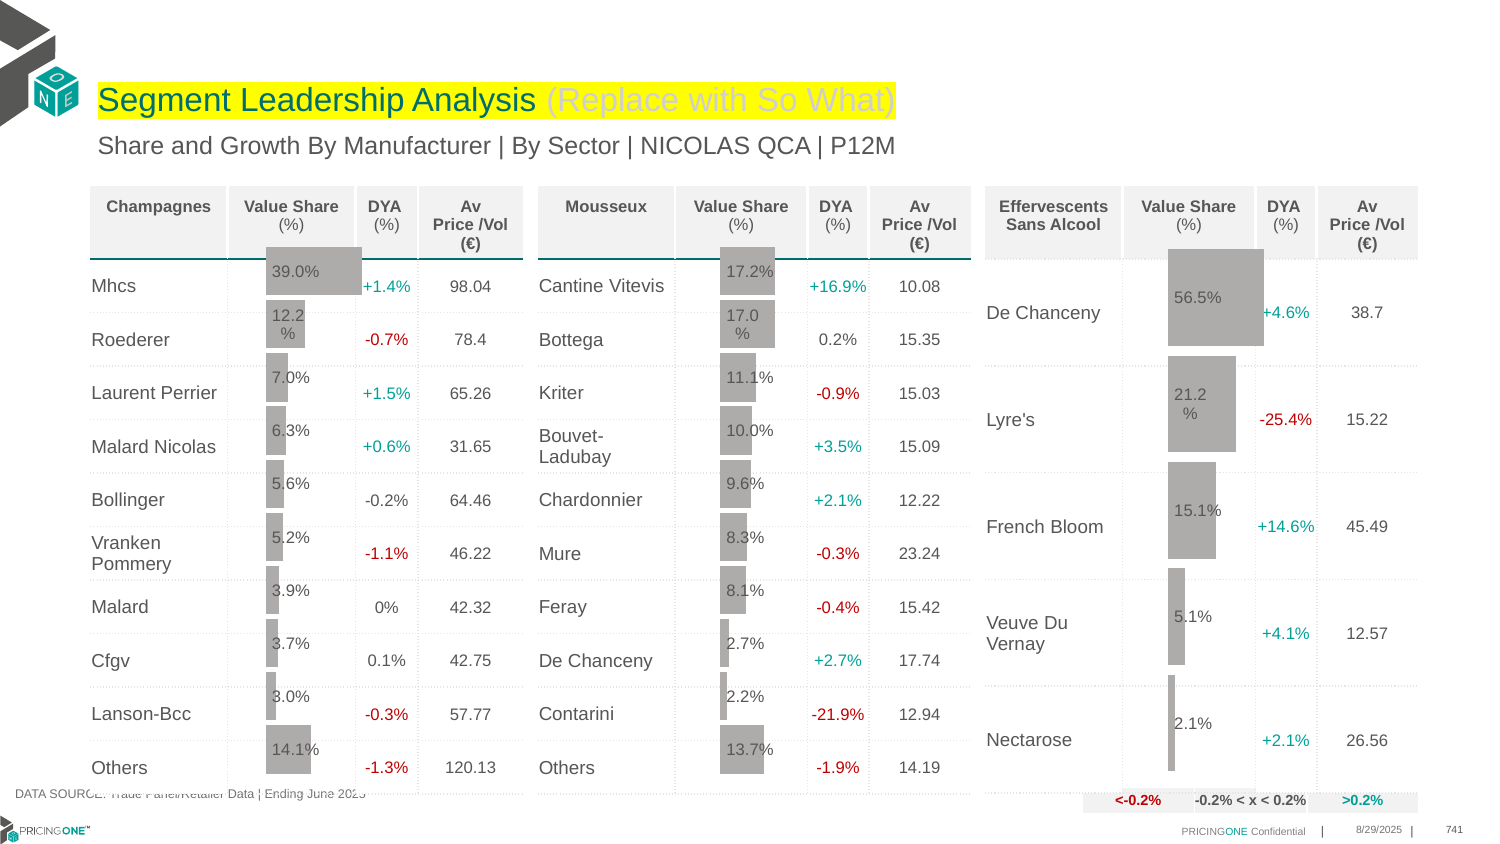

# Segment Leadership Analysis (Replace with So What)
Share and Growth By Manufacturer | By Sector | NICOLAS QCA | P12M
| Mousseux | Value Share (%) | DYA (%) | Av Price /Vol (€) |
| --- | --- | --- | --- |
| Cantine Vitevis |  | +16.9% | 10.08 |
| Bottega |  | 0.2% | 15.35 |
| Kriter |  | -0.9% | 15.03 |
| Bouvet-Ladubay |  | +3.5% | 15.09 |
| Chardonnier |  | +2.1% | 12.22 |
| Mure |  | -0.3% | 23.24 |
| Feray |  | -0.4% | 15.42 |
| De Chanceny |  | +2.7% | 17.74 |
| Contarini |  | -21.9% | 12.94 |
| Others |  | -1.9% | 14.19 |
| Champagnes | Value Share (%) | DYA (%) | Av Price /Vol (€) |
| --- | --- | --- | --- |
| Mhcs |  | +1.4% | 98.04 |
| Roederer |  | -0.7% | 78.4 |
| Laurent Perrier |  | +1.5% | 65.26 |
| Malard Nicolas |  | +0.6% | 31.65 |
| Bollinger |  | -0.2% | 64.46 |
| Vranken Pommery |  | -1.1% | 46.22 |
| Malard |  | 0% | 42.32 |
| Cfgv |  | 0.1% | 42.75 |
| Lanson-Bcc |  | -0.3% | 57.77 |
| Others |  | -1.3% | 120.13 |
| Effervescents Sans Alcool | Value Share (%) | DYA (%) | Av Price /Vol (€) |
| --- | --- | --- | --- |
| De Chanceny |  | +4.6% | 38.7 |
| Lyre's |  | -25.4% | 15.22 |
| French Bloom |  | +14.6% | 45.49 |
| Veuve Du Vernay |  | +4.1% | 12.57 |
| Nectarose |  | +2.1% | 26.56 |

### Chart

| Category | Champagnes | NICOLAS QCA |
|---|---|
| None | 0.3903953785954046 |

### Chart

| Category | Mousseux | NICOLAS QCA |
|---|---|
| None | 0.17233096917405363 |

### Chart

| Category | Effervescents Sans Alcool | NICOLAS QCA |
|---|---|
| None | 0.5647725366680955 |
DATA SOURCE: Trade Panel/Retailer Data | Ending June 2025
| <-0.2% | -0.2% < x < 0.2% | >0.2% |
| --- | --- | --- |

8/29/2025
741